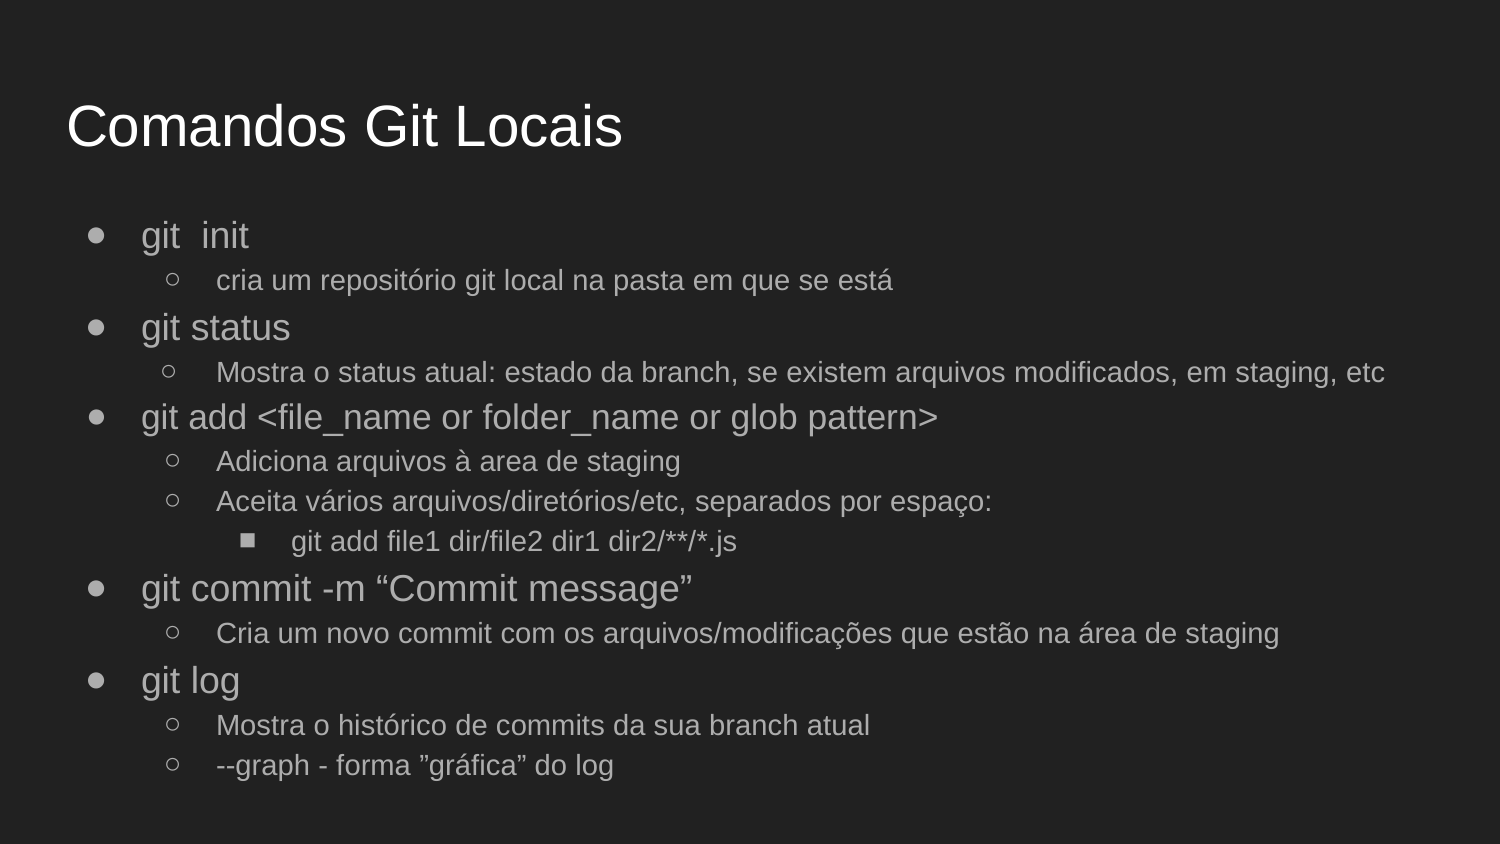

# Comandos Git Locais

git  init
cria um repositório git local na pasta em que se está
git status
Mostra o status atual: estado da branch, se existem arquivos modificados, em staging, etc
git add <file_name or folder_name or glob pattern>
Adiciona arquivos à area de staging
Aceita vários arquivos/diretórios/etc, separados por espaço:
git add file1 dir/file2 dir1 dir2/**/*.js
git commit -m “Commit message”
Cria um novo commit com os arquivos/modificações que estão na área de staging
git log
Mostra o histórico de commits da sua branch atual
--graph - forma ”gráfica” do log